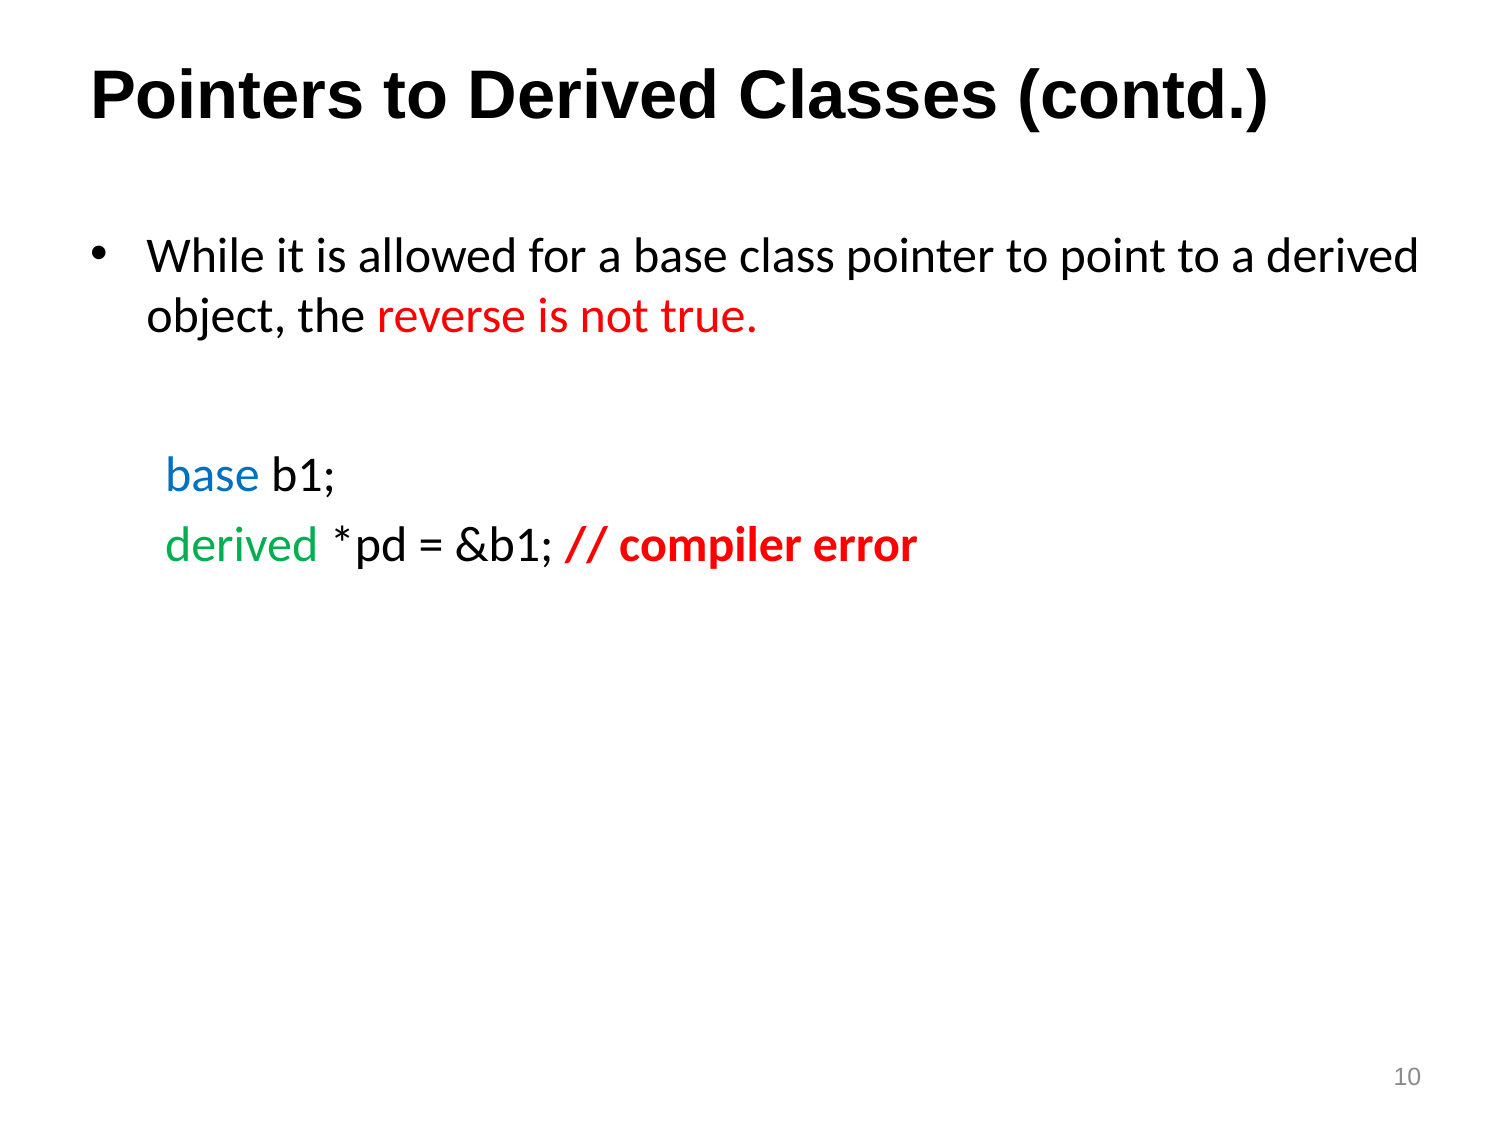

# Pointers to Derived Classes (contd.)
While it is allowed for a base class pointer to point to a derived object, the reverse is not true.

base b1;
derived *pd = &b1; // compiler error
10